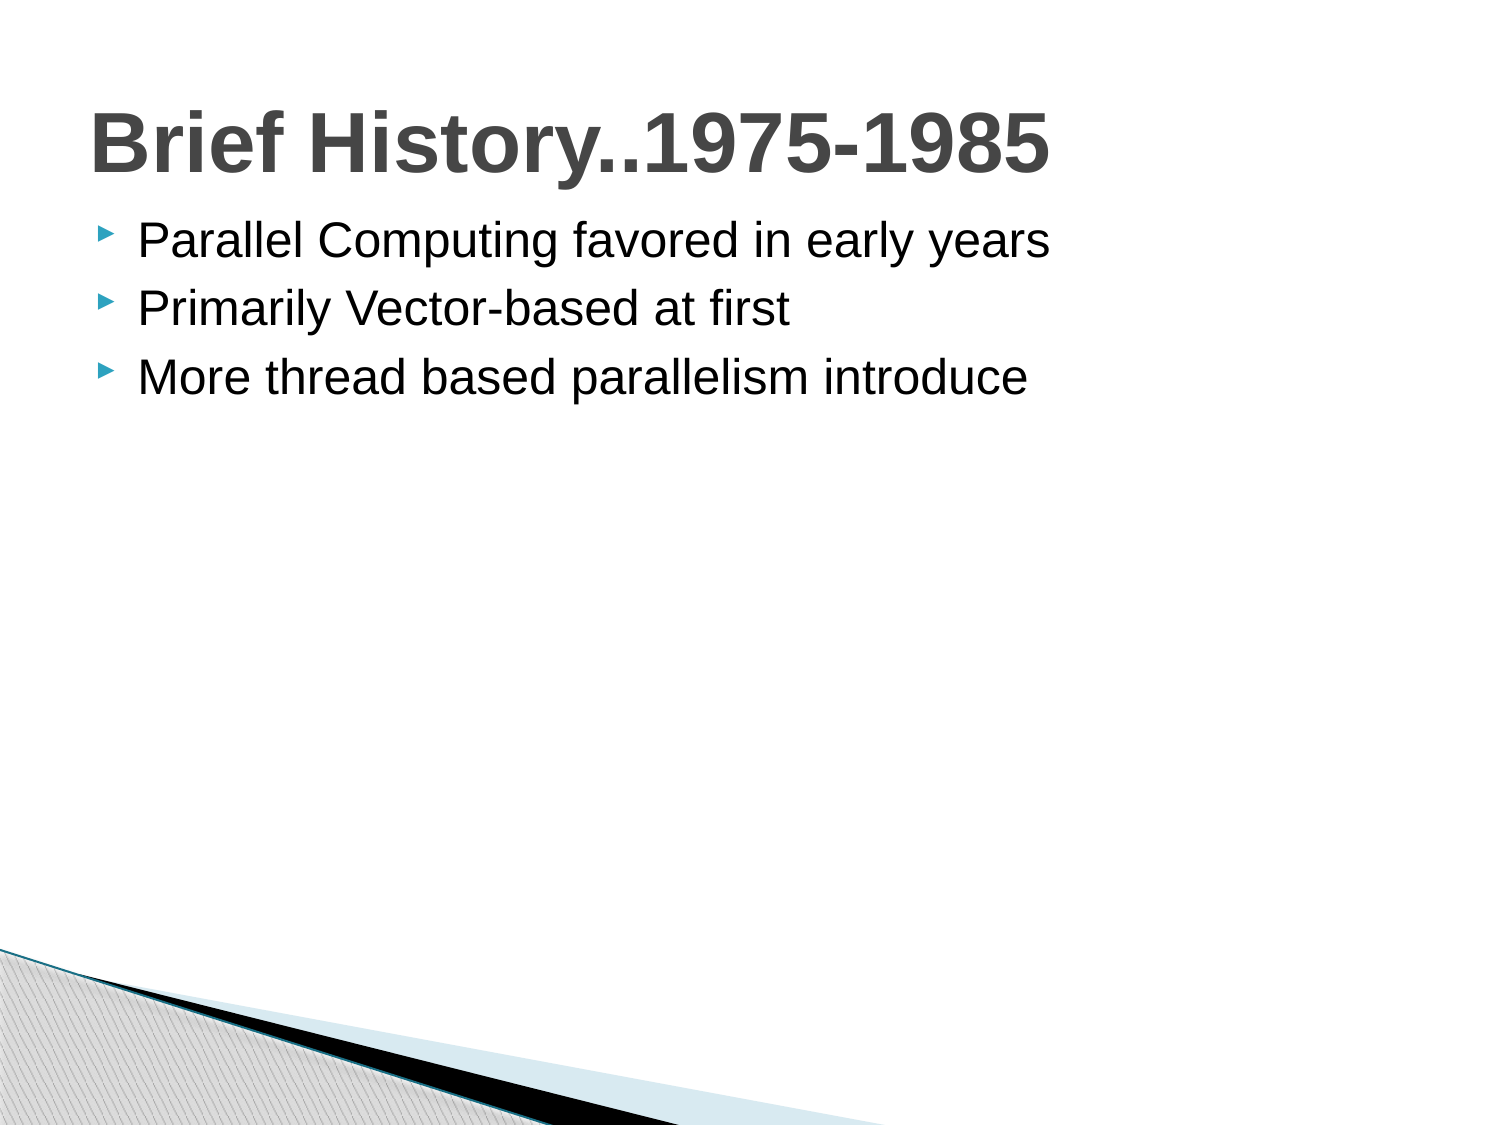

# Brief History..1975-1985
Parallel Computing favored in early years
Primarily Vector-based at first
More thread based parallelism introduce